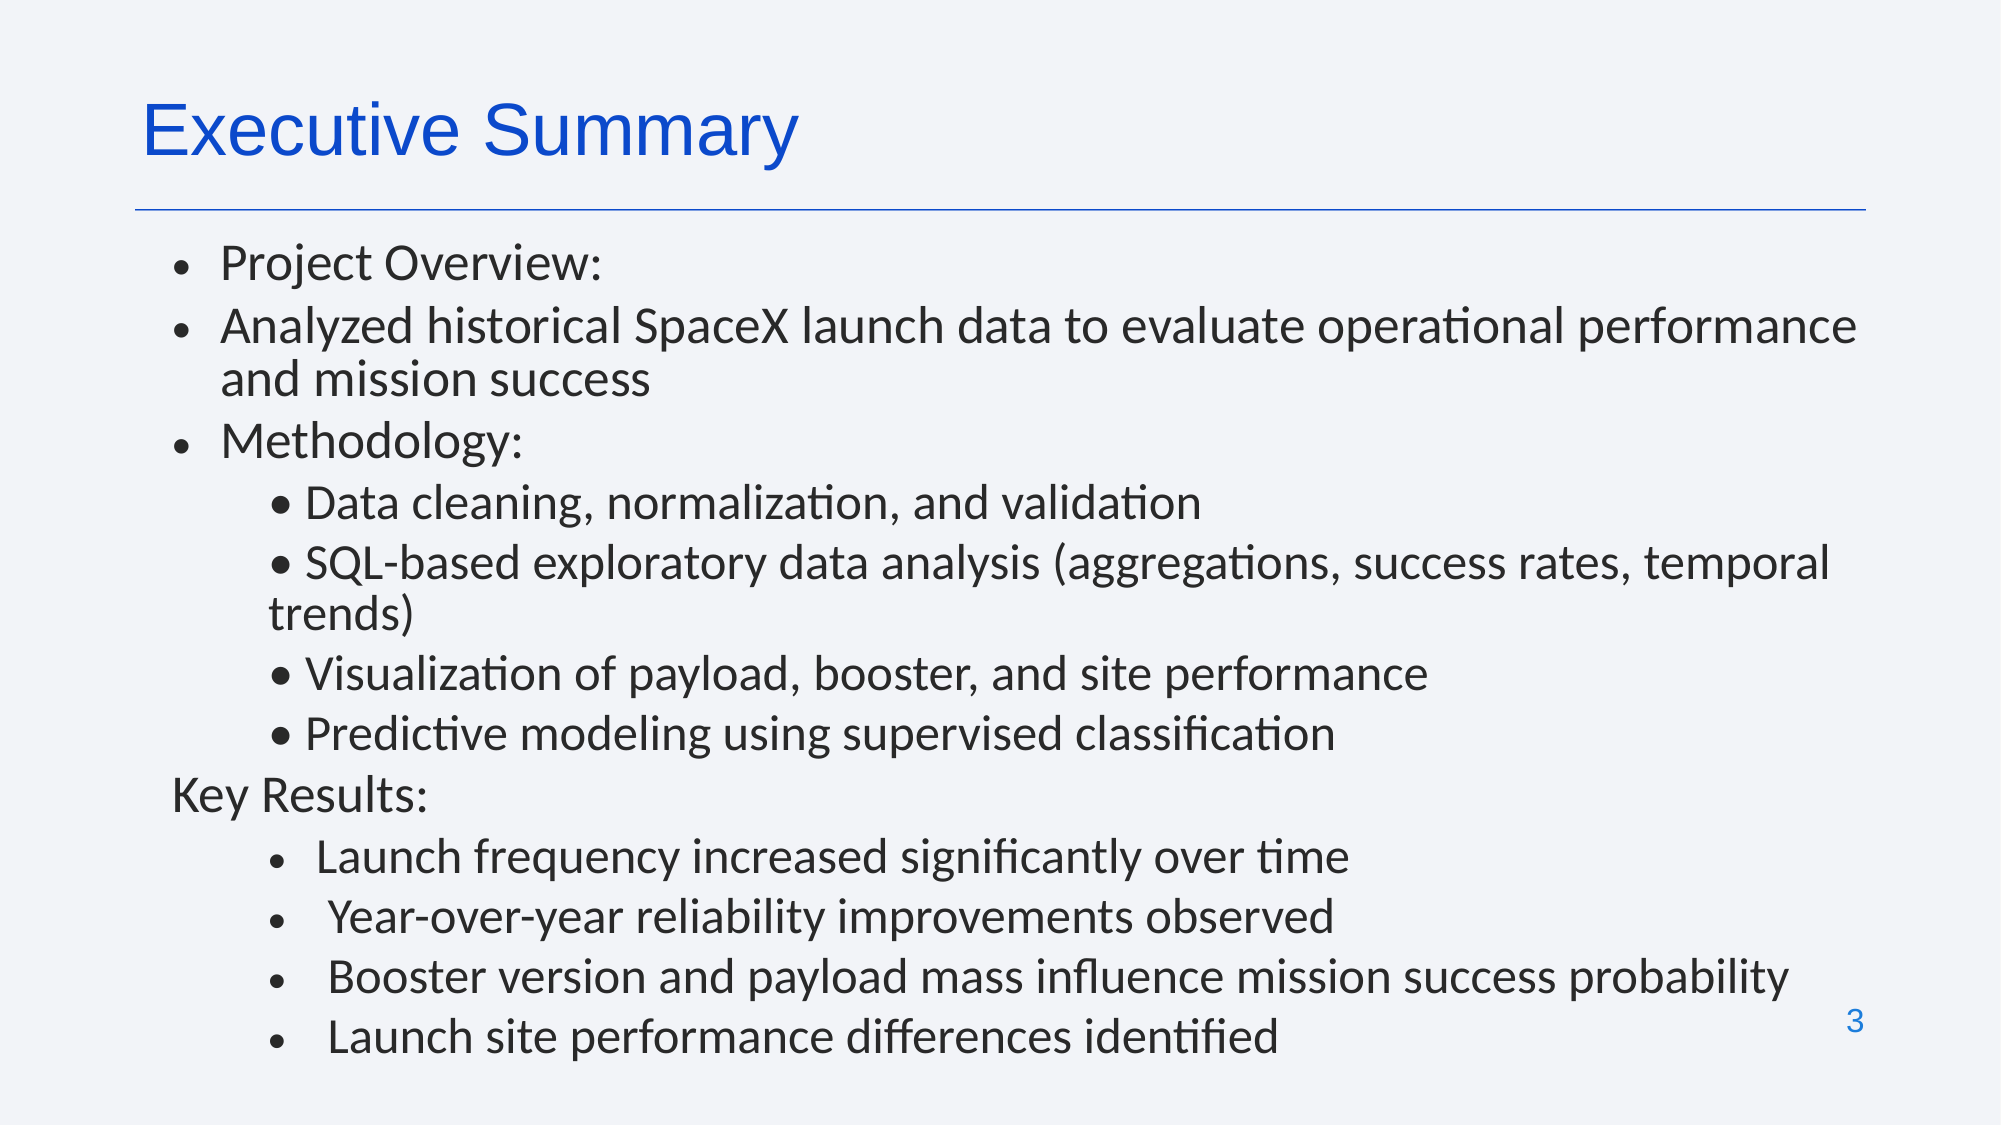

Executive Summary
Project Overview:
Analyzed historical SpaceX launch data to evaluate operational performance and mission success
Methodology:
• Data cleaning, normalization, and validation
• SQL-based exploratory data analysis (aggregations, success rates, temporal trends)
• Visualization of payload, booster, and site performance
• Predictive modeling using supervised classification
Key Results:
Launch frequency increased significantly over time
 Year-over-year reliability improvements observed
 Booster version and payload mass influence mission success probability
 Launch site performance differences identified

3